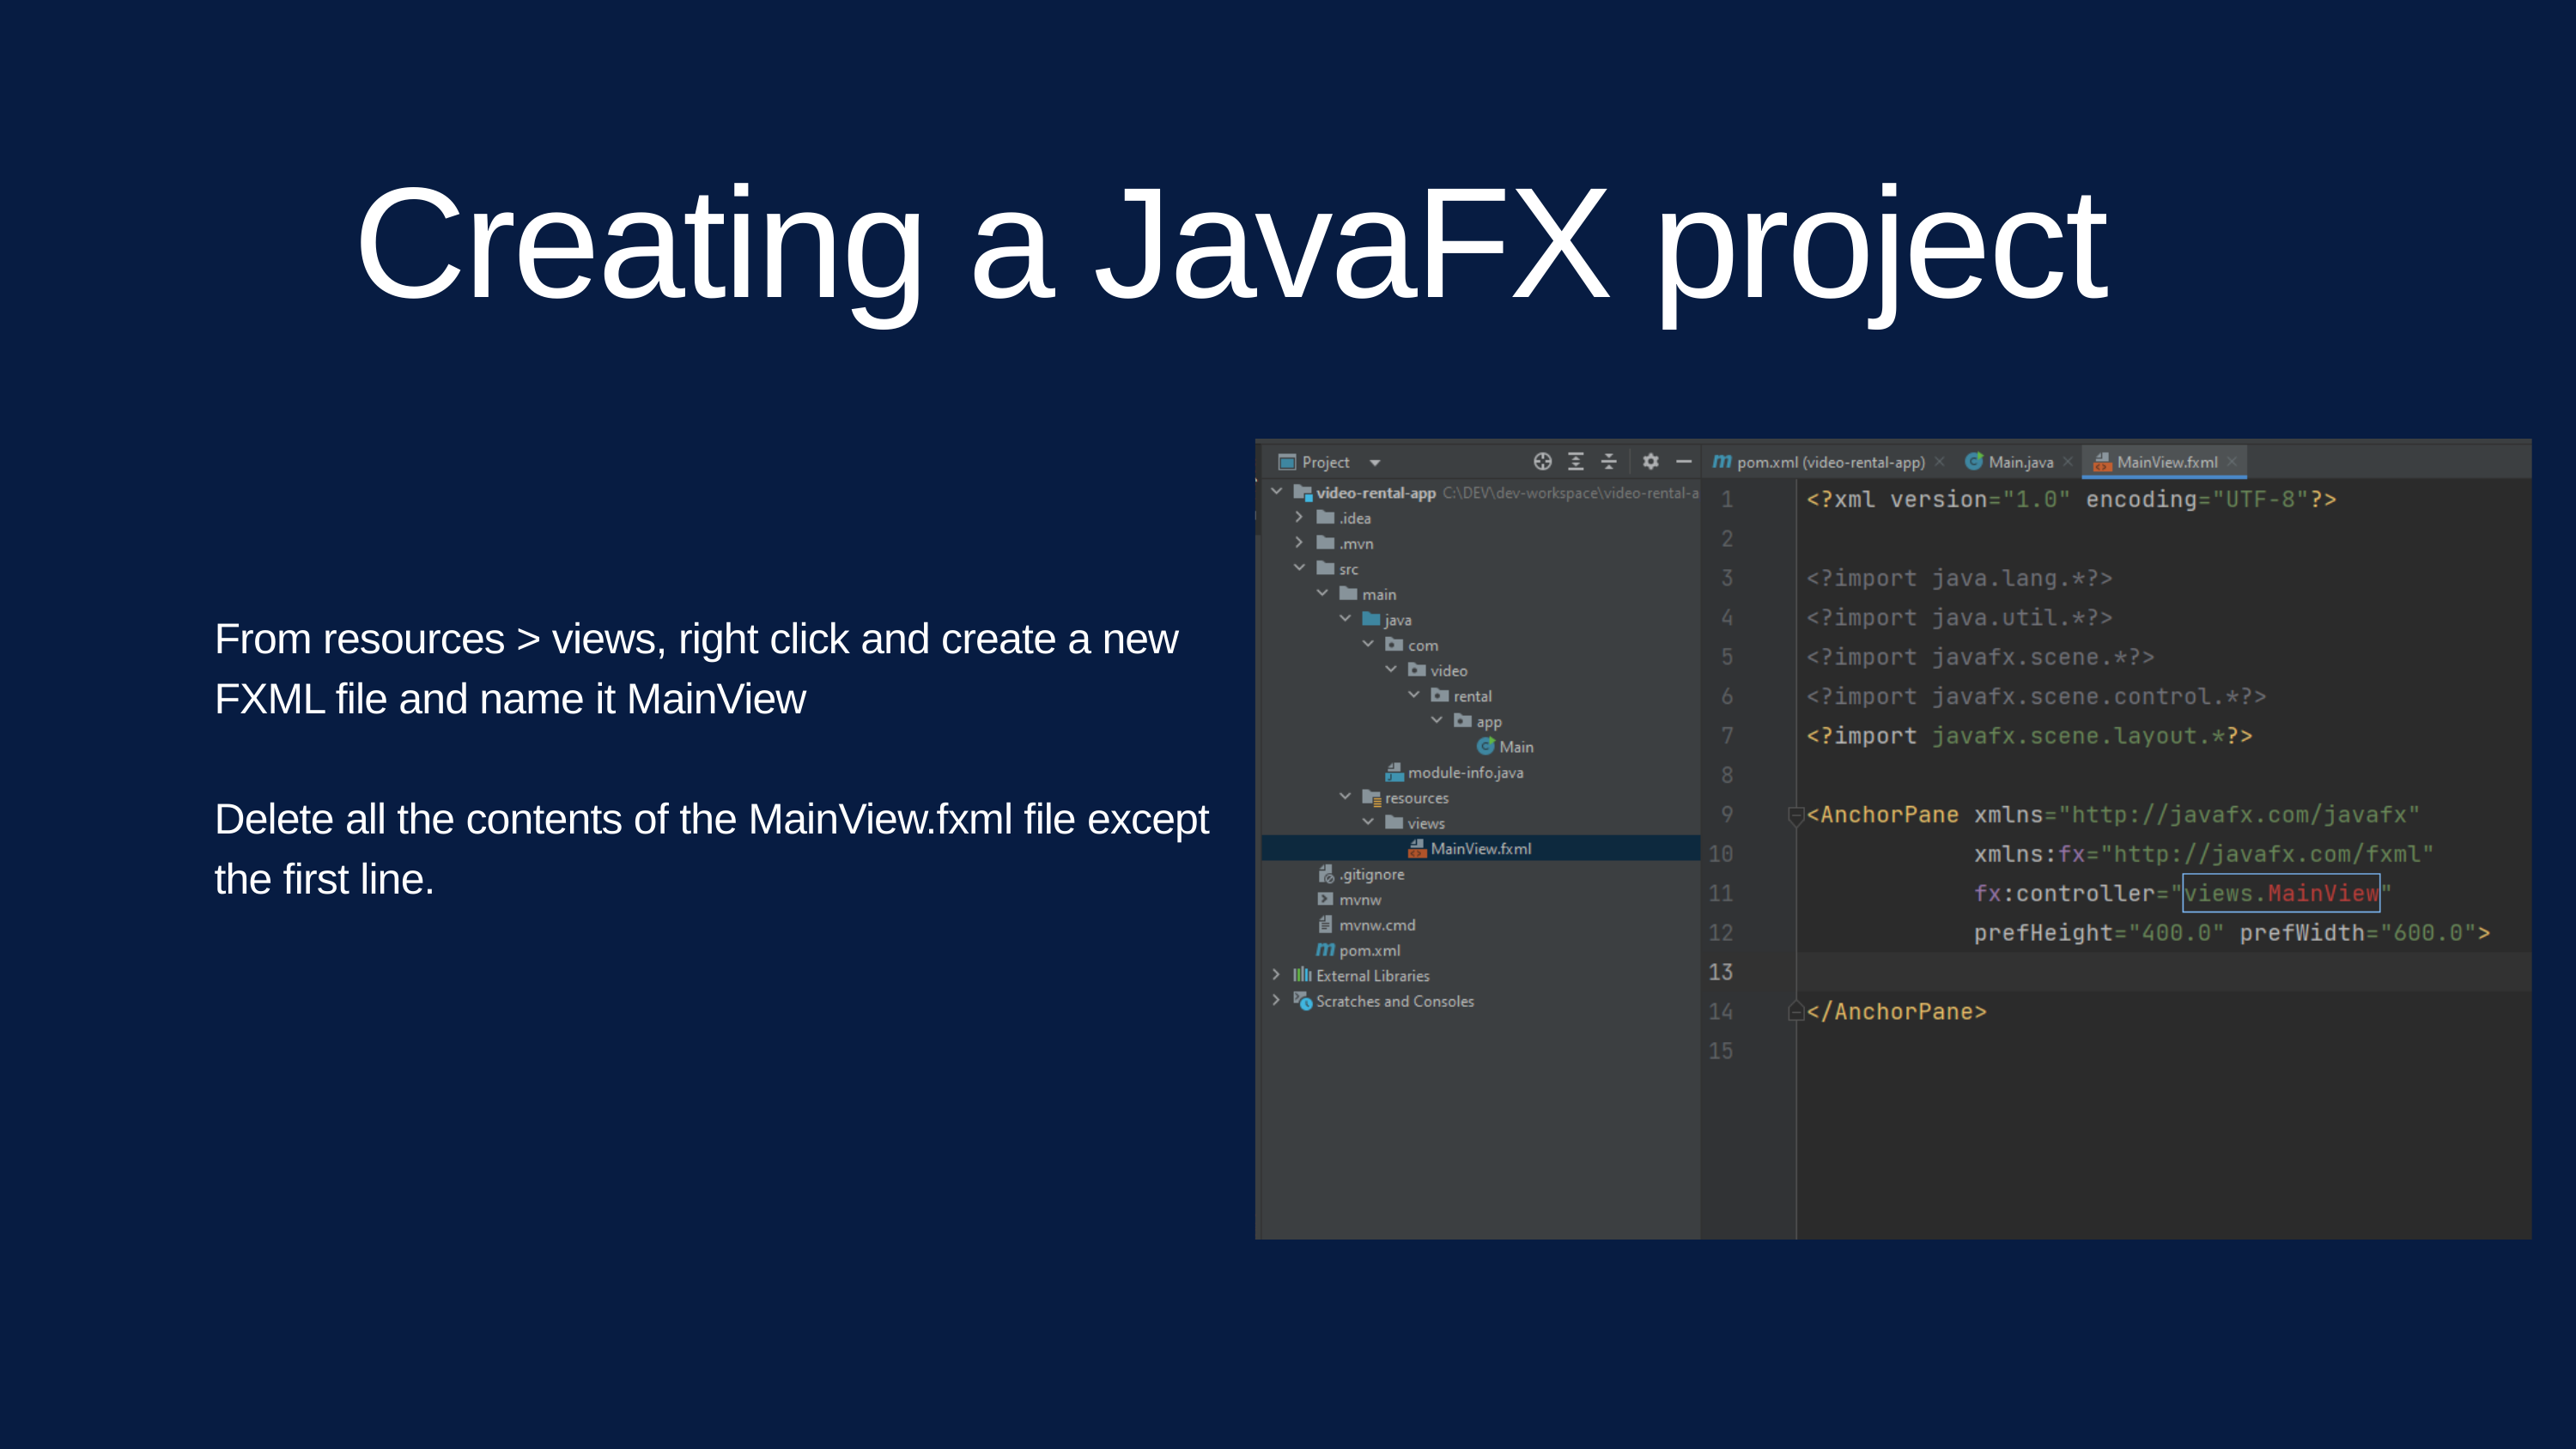

Creating a JavaFX project

From resources > views, right click and create a new FXML file and name it MainView

Delete all the contents of the MainView.fxml file except the first line.